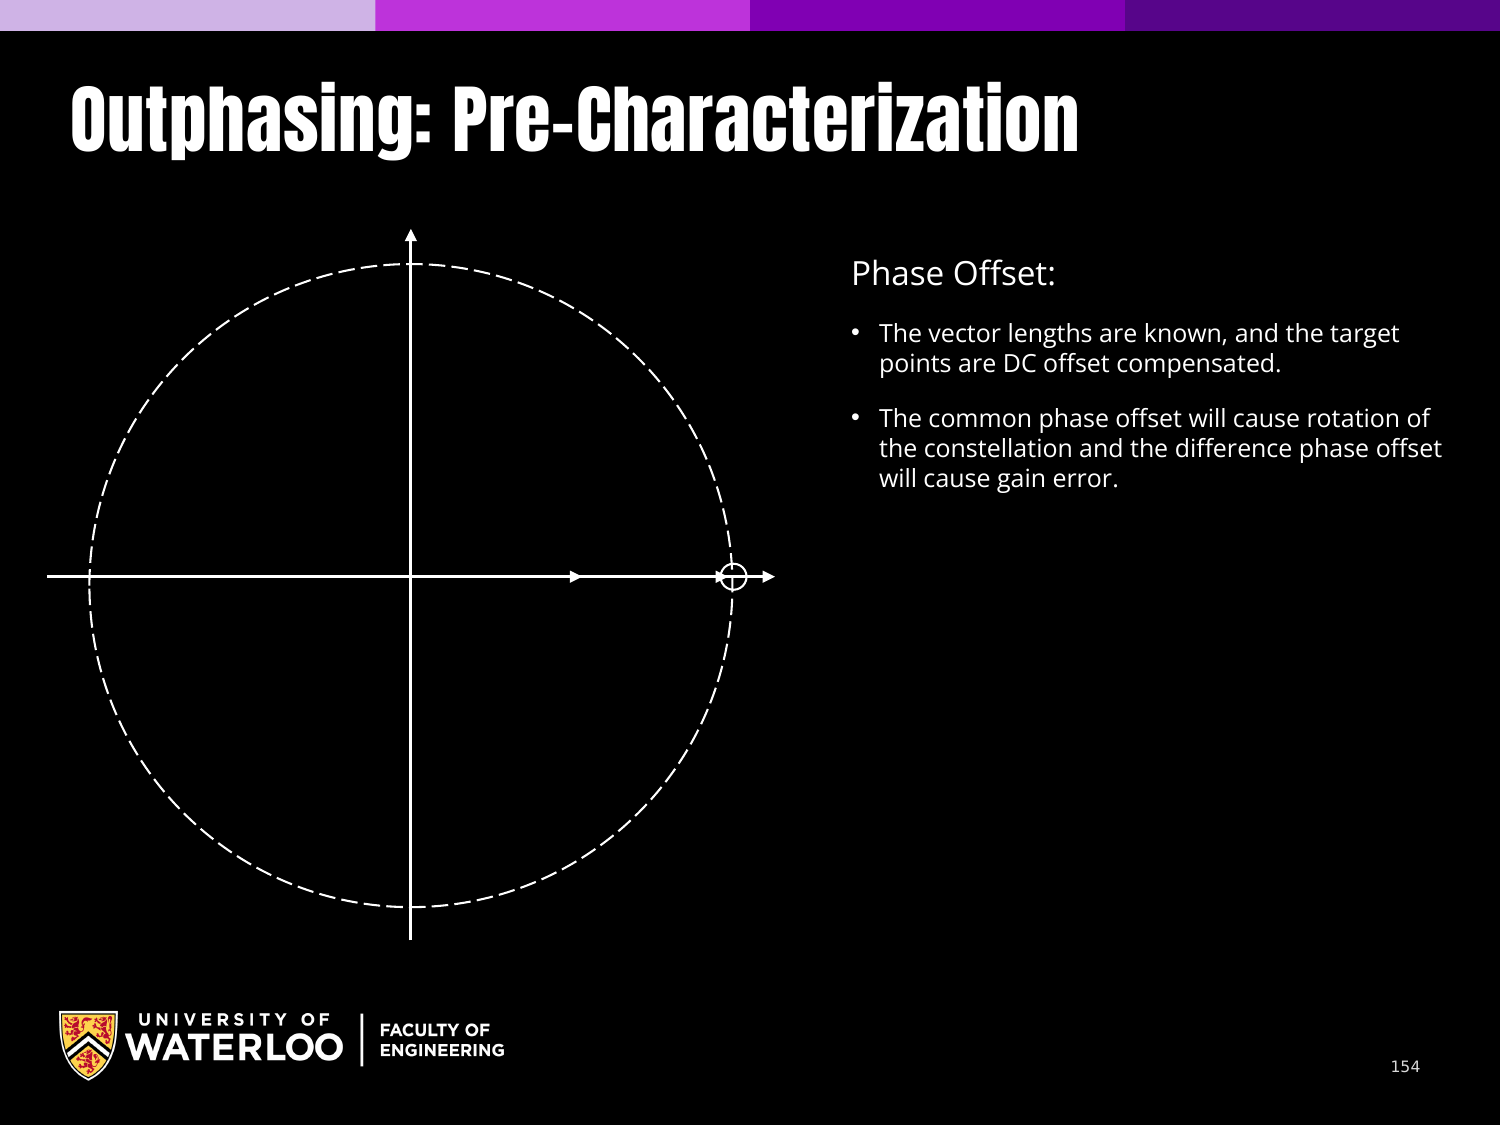

Outphasing: Pre-Characterization
Phase Offset:
The vector lengths are known, and the target points are DC offset compensated.
The common phase offset will cause rotation of the constellation and the difference phase offset will cause gain error.

154